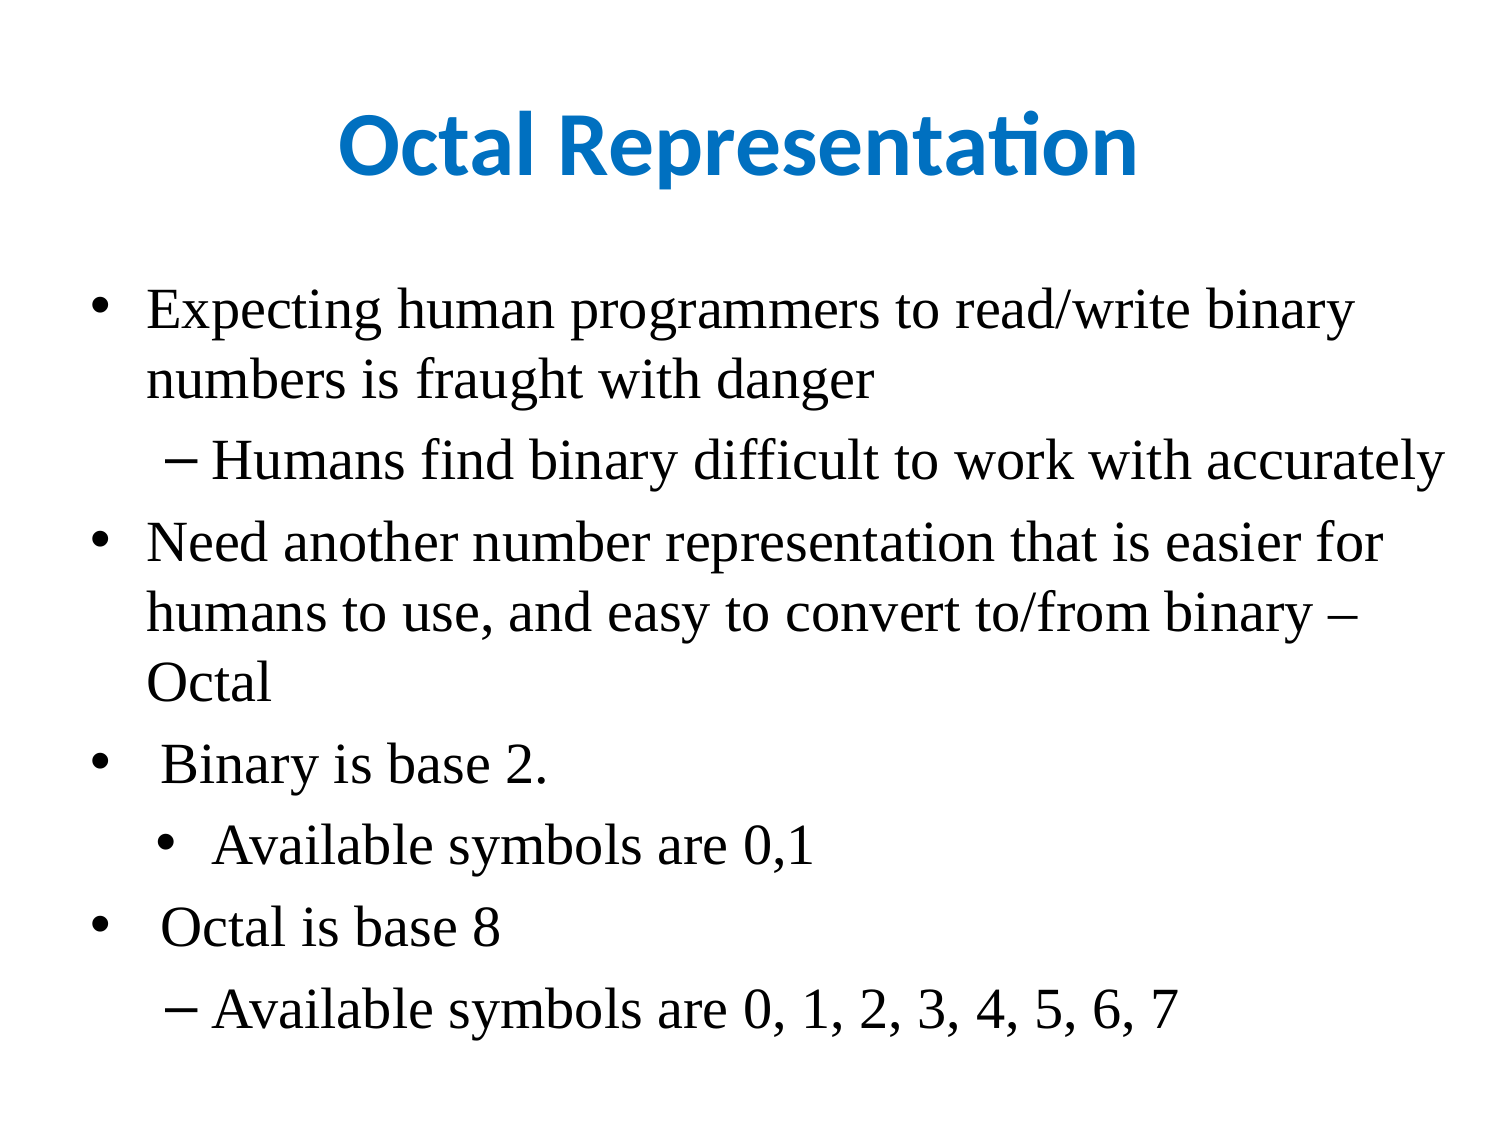

# Octal Representation
Expecting human programmers to read/write binary numbers is fraught with danger
Humans find binary difficult to work with accurately
Need another number representation that is easier for humans to use, and easy to convert to/from binary – Octal
 Binary is base 2.
Available symbols are 0,1
 Octal is base 8
Available symbols are 0, 1, 2, 3, 4, 5, 6, 7